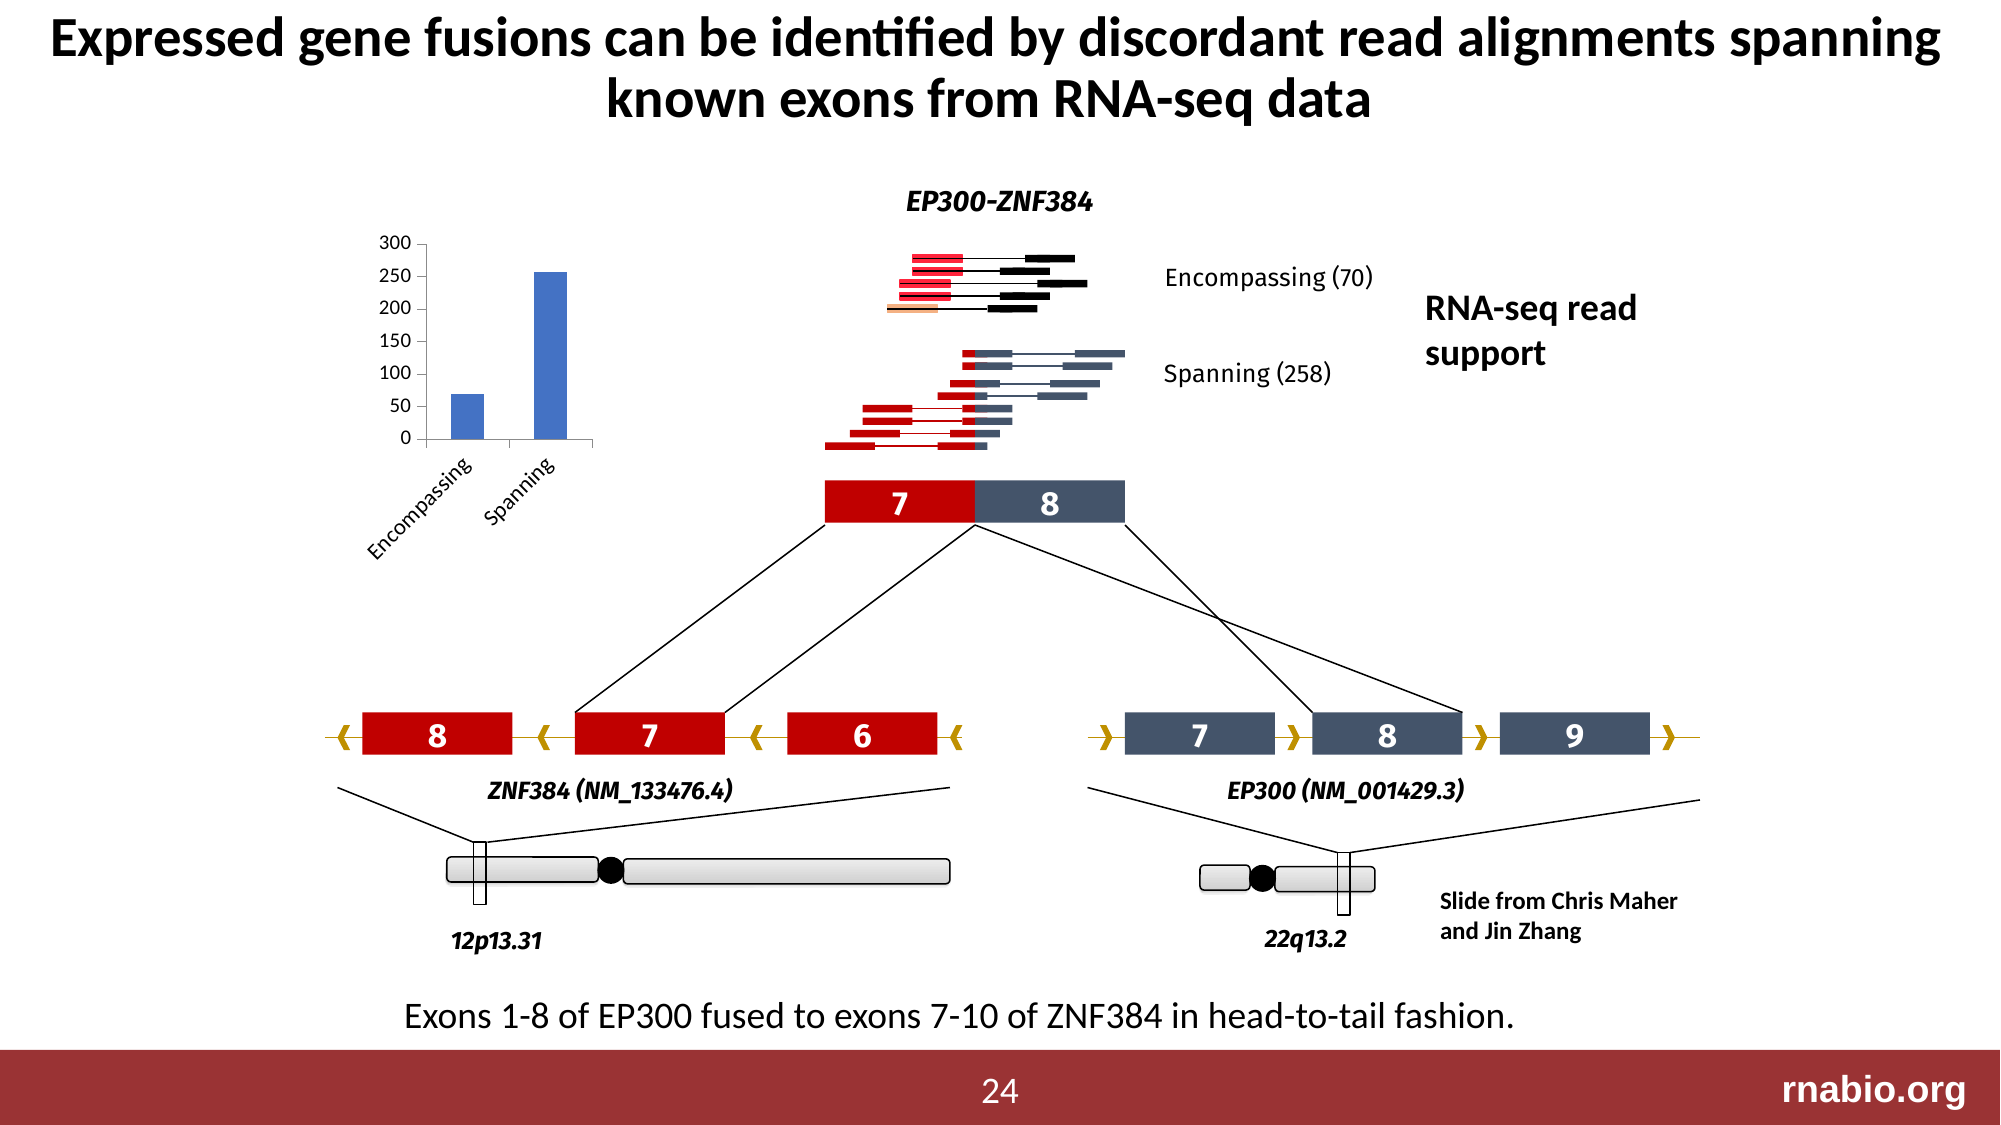

# Expressed gene fusions can be identified by discordant read alignments spanning known exons from RNA-seq data
EP300-ZNF384

### Chart

| Category | Series 1 |
|---|---|
| Encompassing | 70.0 |
| Spanning | 258.0 |
Encompassing (70)

RNA-seq read support

Spanning (258)

7
8

7
7
7
7
8
7
6
5
8
7
6
5
8
7
6
7
8
9

EP300 (NM_001429.3)
ZNF384 (NM_133476.4)

Slide from Chris Maher and Jin Zhang
22q13.2
12p13.31
Exons 1-8 of EP300 fused to exons 7-10 of ZNF384 in head-to-tail fashion.